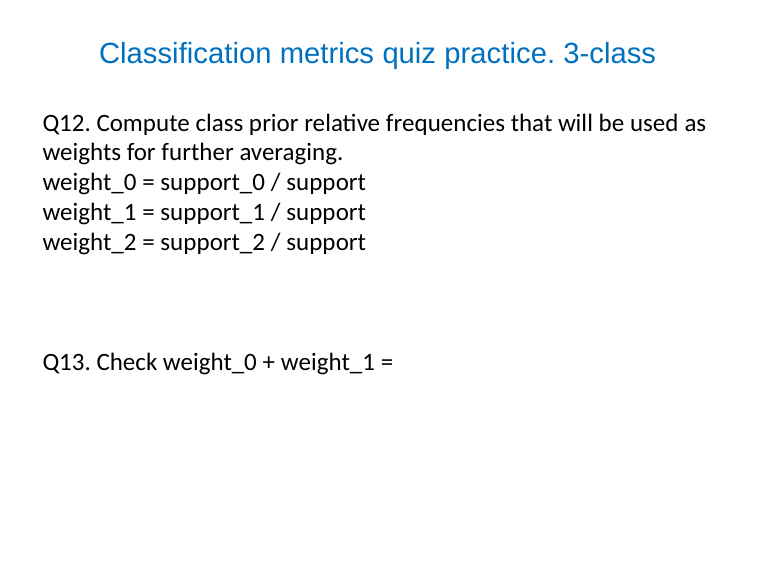

# Classification metrics quiz practice. 3-class
Q12. Compute class prior relative frequencies that will be used as weights for further averaging.
weight_0 = support_0 / support
weight_1 = support_1 / support
weight_2 = support_2 / support

Q13. Check weight_0 + weight_1 =